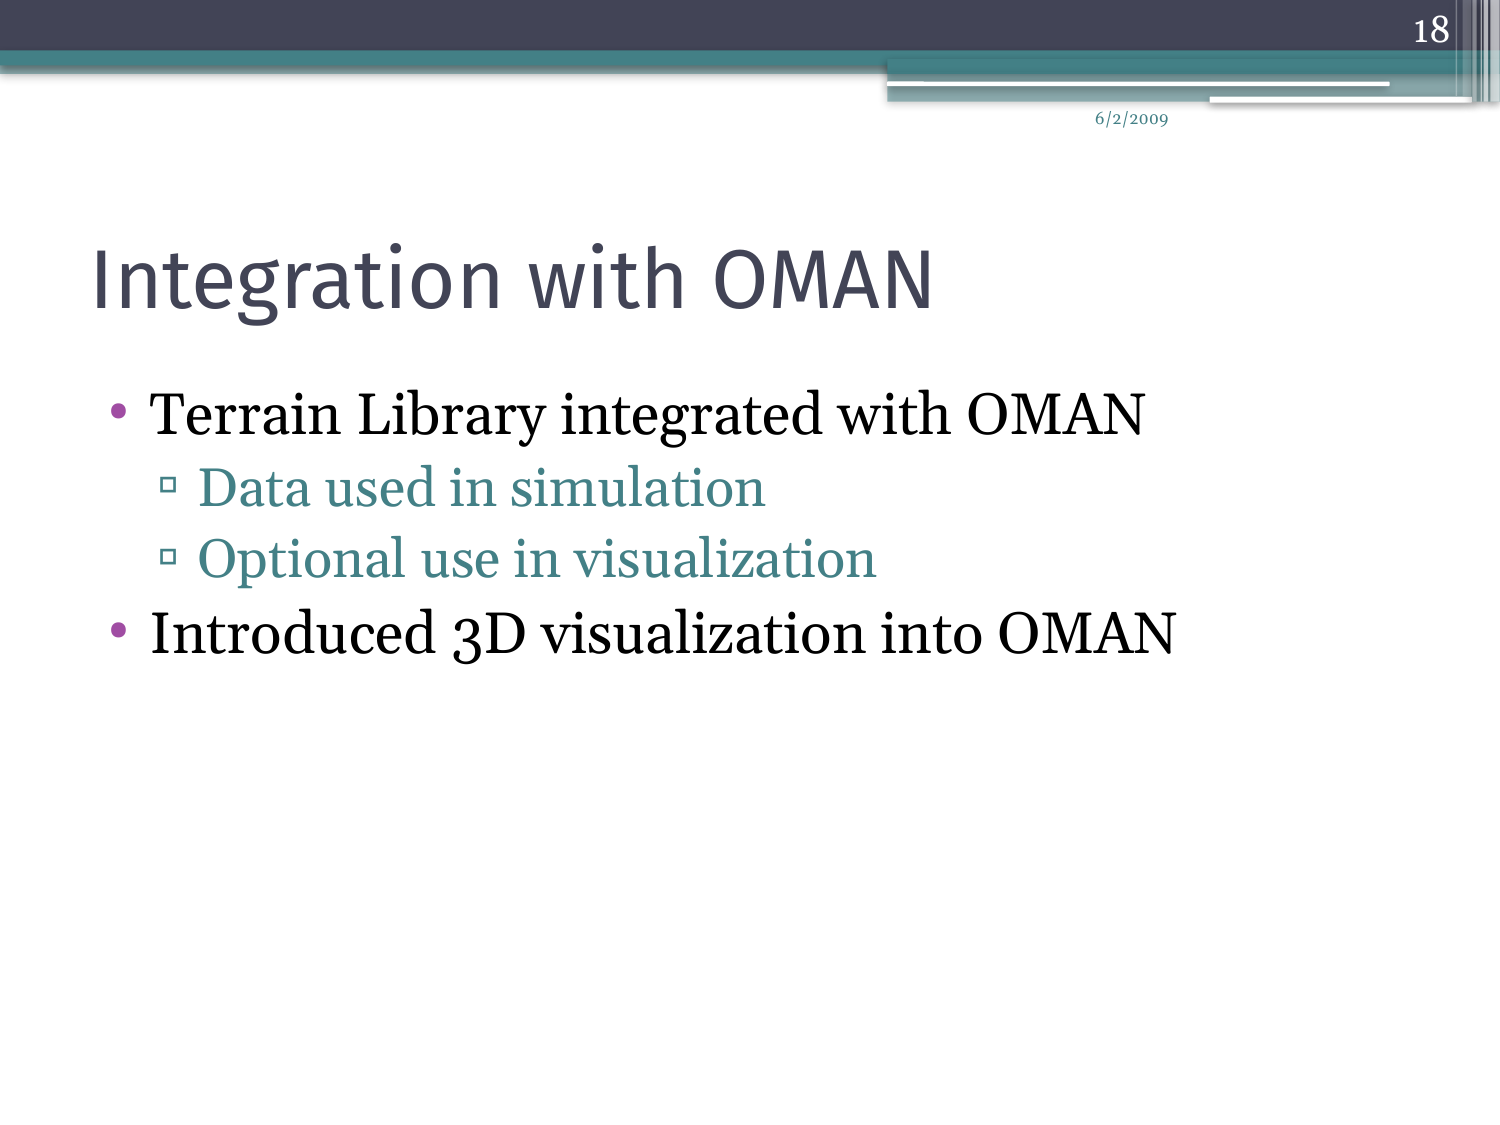

18
6/2/2009
# Integration with OMAN
Terrain Library integrated with OMAN
Data used in simulation
Optional use in visualization
Introduced 3D visualization into OMAN